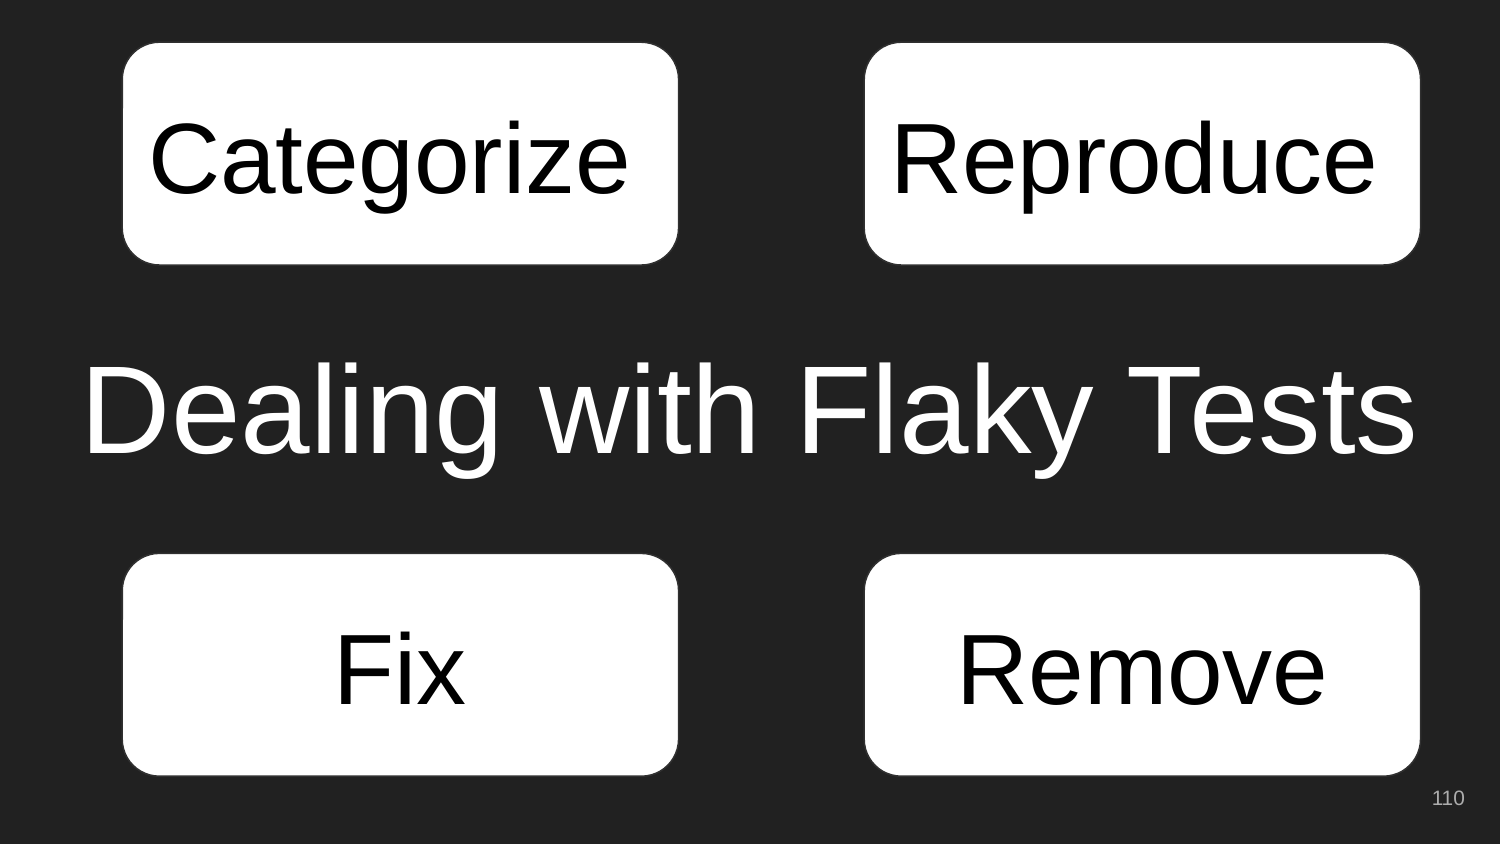

Categorize
Reproduce
# Dealing with Flaky Tests
Fix
Remove
110